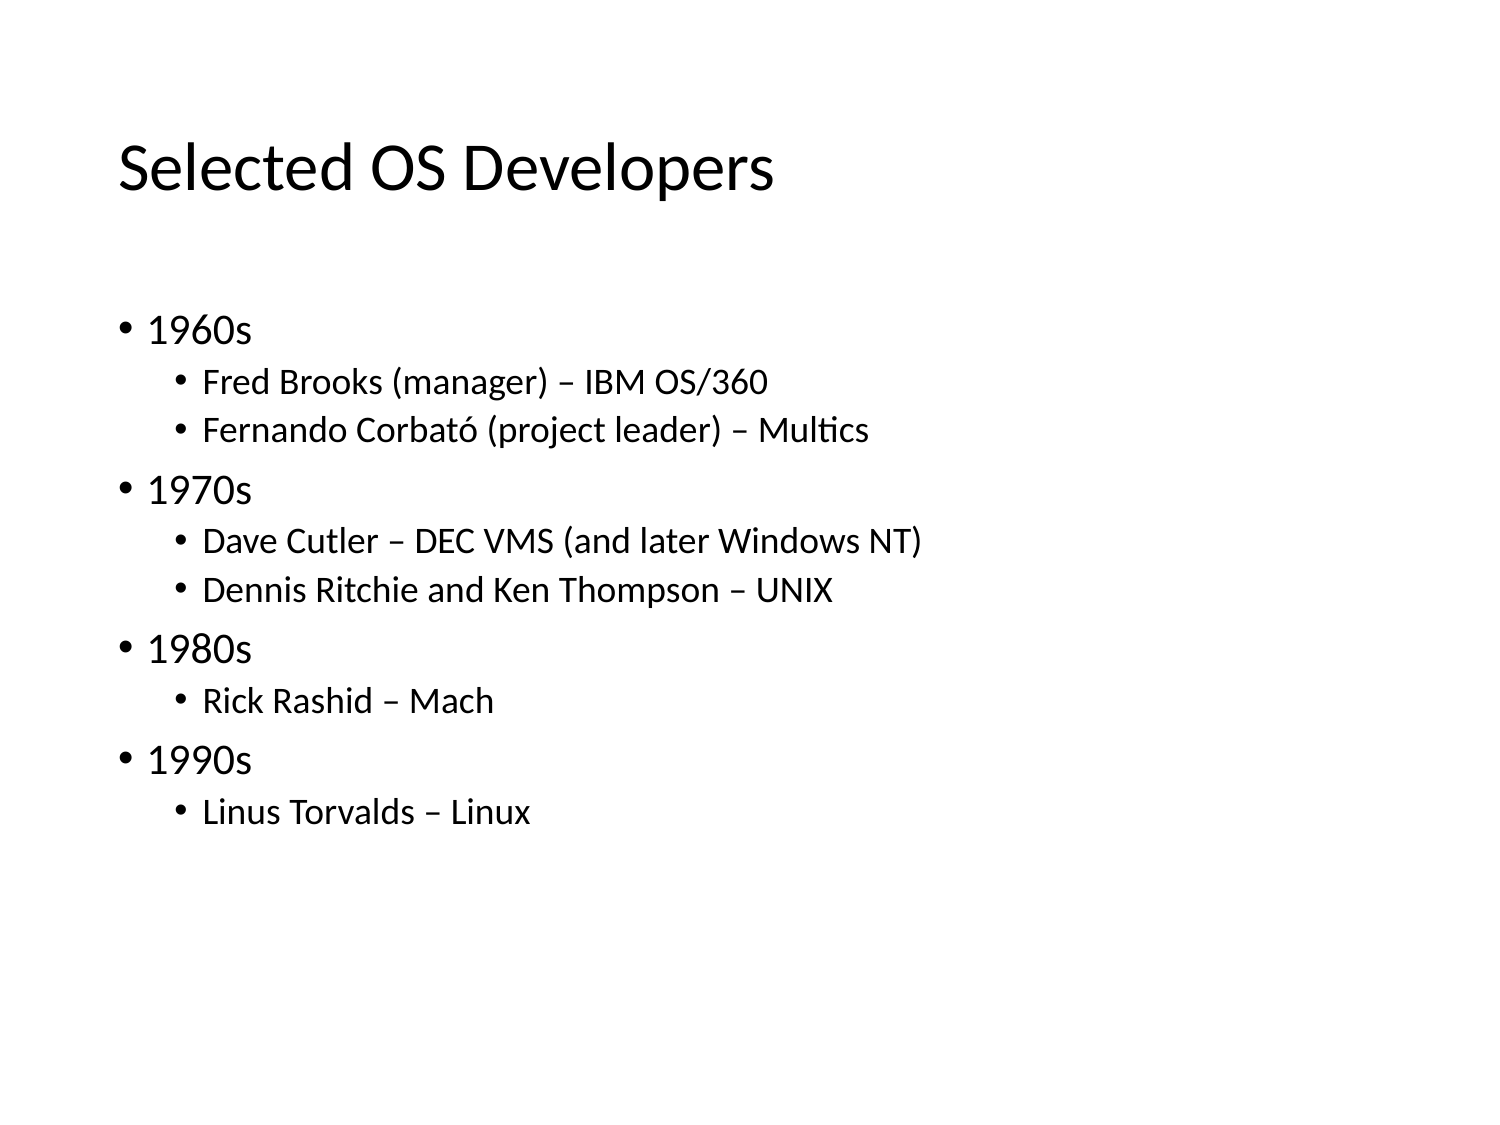

# Selected OS Developers
1960s
Fred Brooks (manager) – IBM OS/360
Fernando Corbató (project leader) – Multics
1970s
Dave Cutler – DEC VMS (and later Windows NT)
Dennis Ritchie and Ken Thompson – UNIX
1980s
Rick Rashid – Mach
1990s
Linus Torvalds – Linux